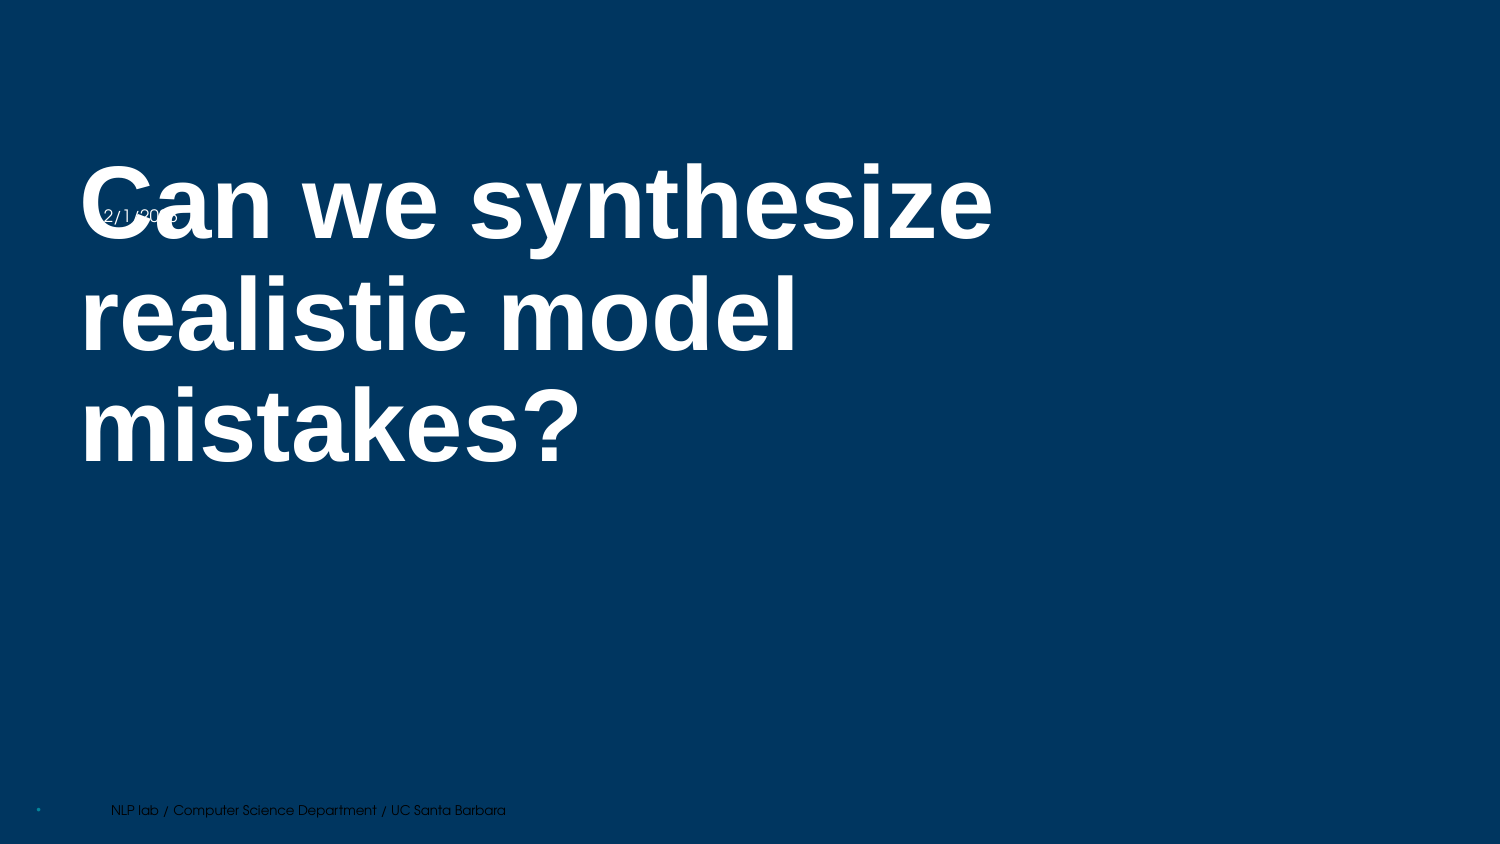

# Can we synthesize realistic model mistakes?
2/1/2023
NLP lab / Computer Science Department / UC Santa Barbara